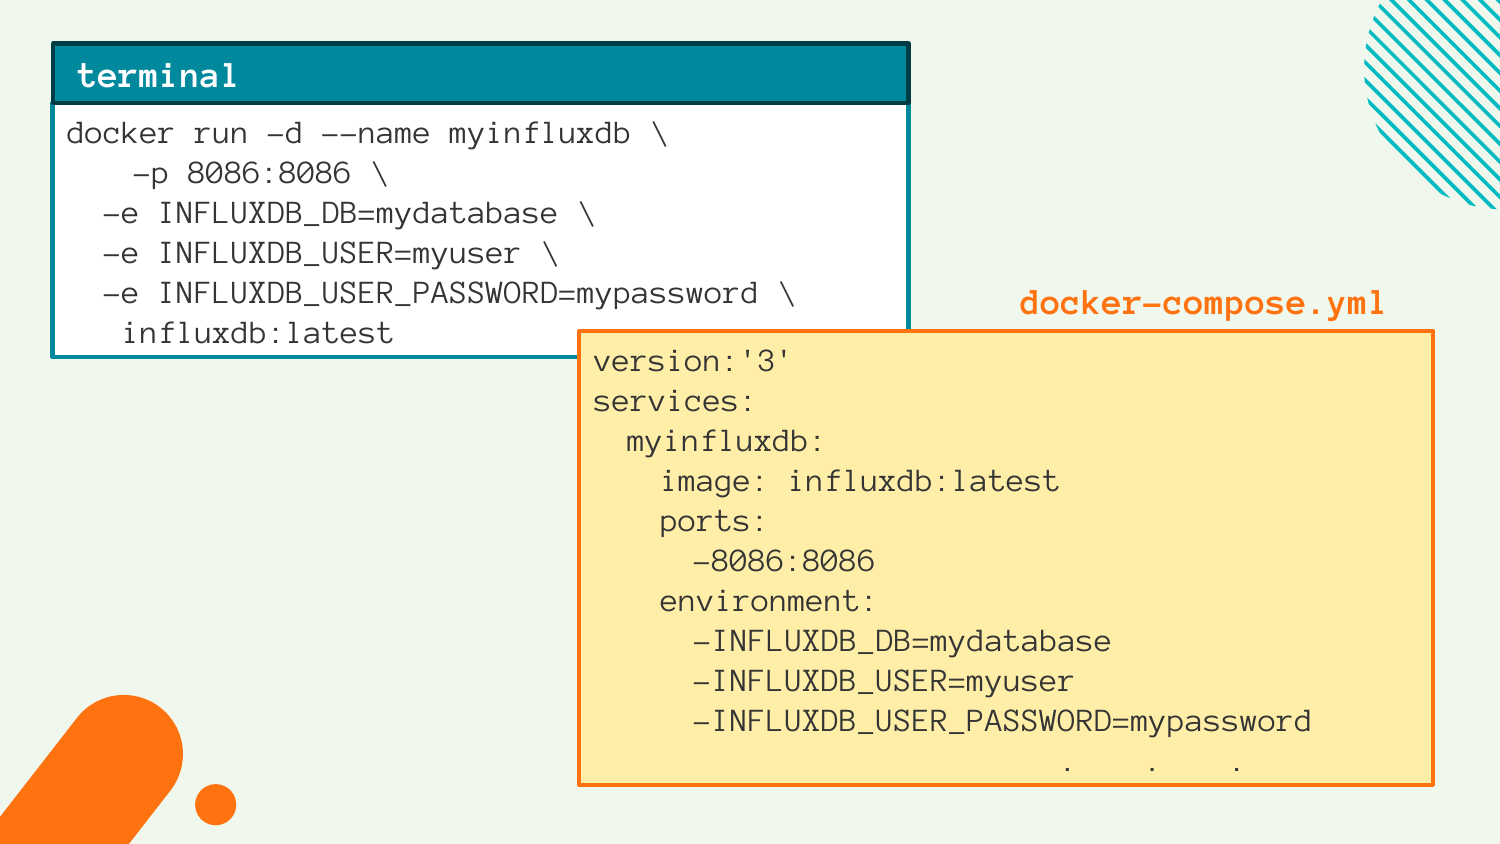

terminal

docker run -d --name myinfluxdb \
  -p 8086:8086 \
  -e INFLUXDB_DB=mydatabase \
  -e INFLUXDB_USER=myuser \
  -e INFLUXDB_USER_PASSWORD=mypassword \
   influxdb:latest
docker-compose.yml
version:'3'
services:
 myinfluxdb:
  image: influxdb:latest
  ports:
   -8086:8086
  environment:
   -INFLUXDB_DB=mydatabase
   -INFLUXDB_USER=myuser
   -INFLUXDB_USER_PASSWORD=mypassword
              .  .  .